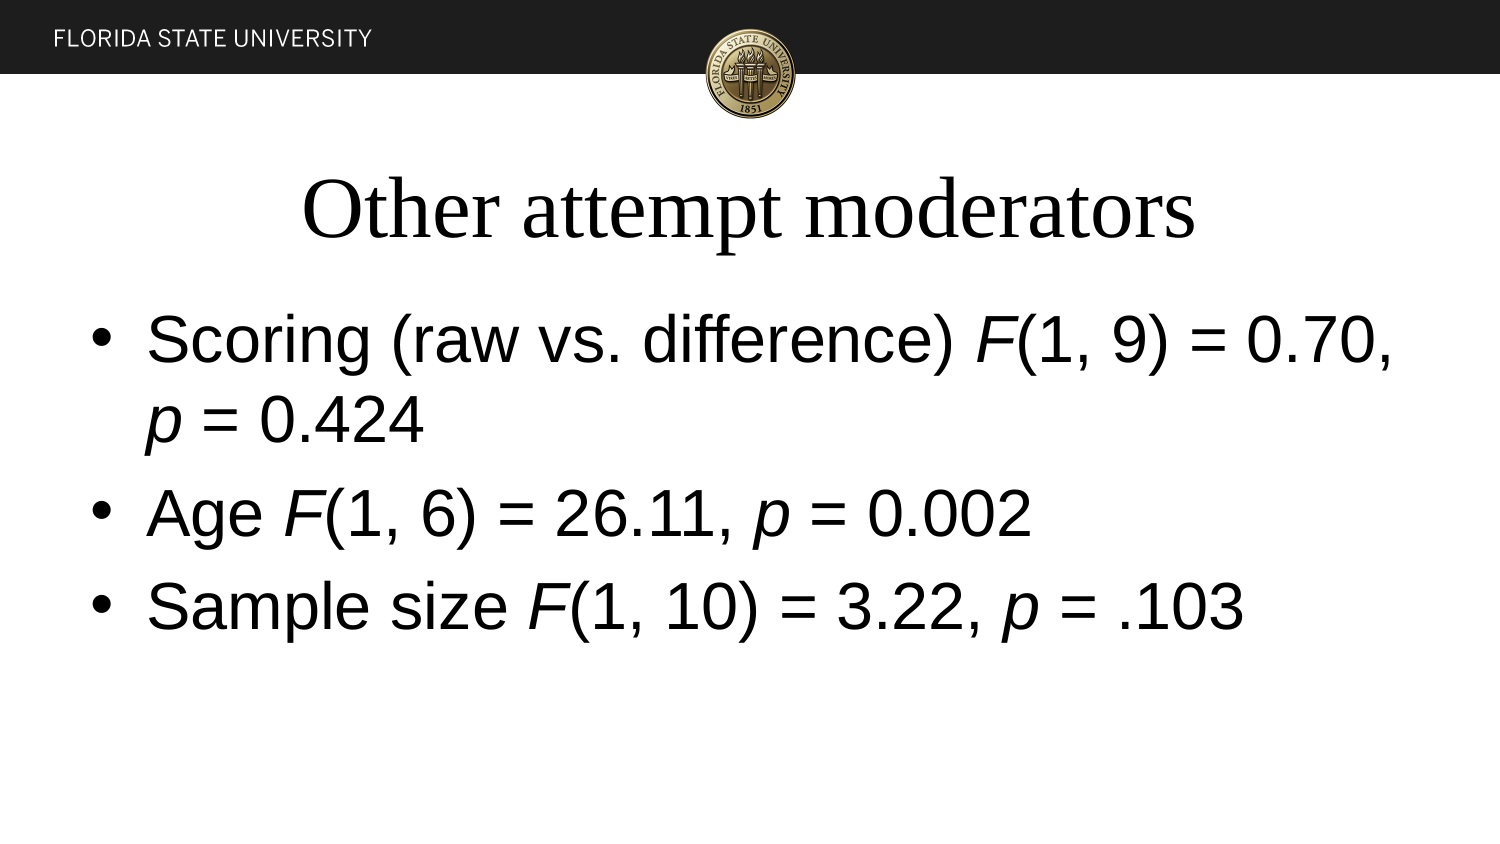

# Other attempt moderators
Scoring (raw vs. difference) F(1, 9) = 0.70, p = 0.424
Age F(1, 6) = 26.11, p = 0.002
Sample size F(1, 10) = 3.22, p = .103